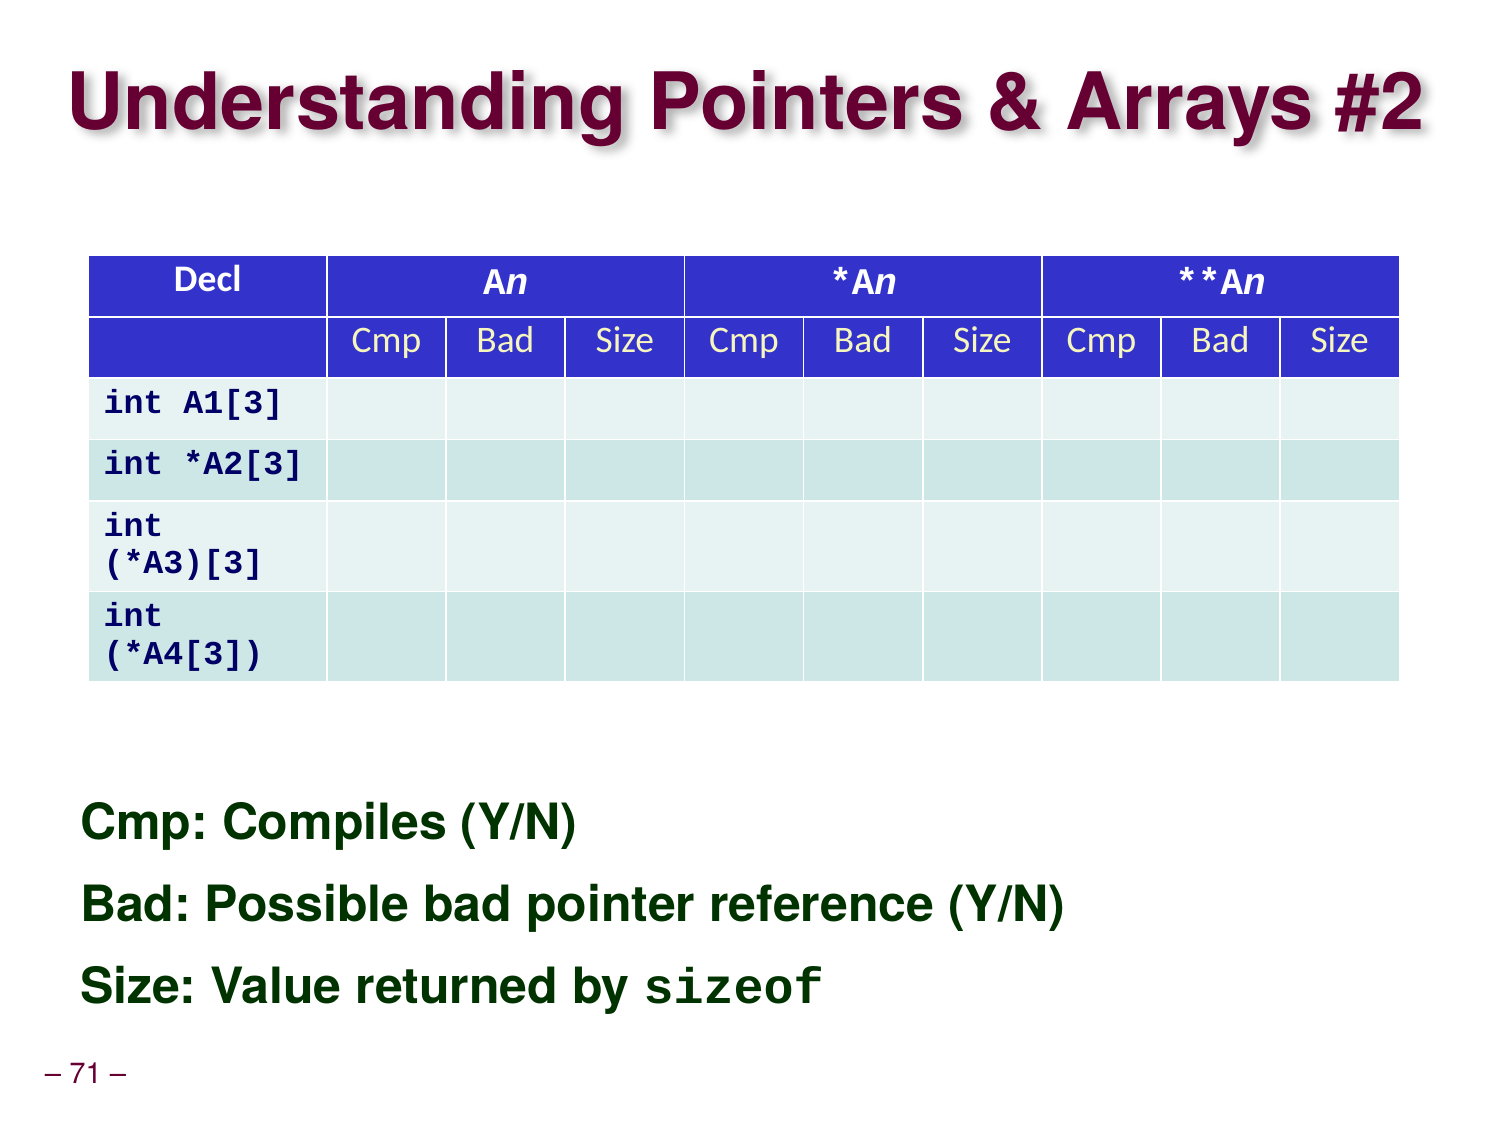

# Understanding Pointers & Arrays #2
| Decl | An |  |  | \*An |  |  | \*\*An |  |  |
| --- | --- | --- | --- | --- | --- | --- | --- | --- | --- |
|  | Cmp | Bad | Size | Cmp | Bad | Size | Cmp | Bad | Size |
| int A1[3] |  |  |  |  |  |  |  |  |  |
| int \*A2[3] |  |  |  |  |  |  |  |  |  |
| int (\*A3)[3] |  |  |  |  |  |  |  |  |  |
| int (\*A4[3]) |  |  |  |  |  |  |  |  |  |
Cmp: Compiles (Y/N)
Bad: Possible bad pointer reference (Y/N)
Size: Value returned by sizeof